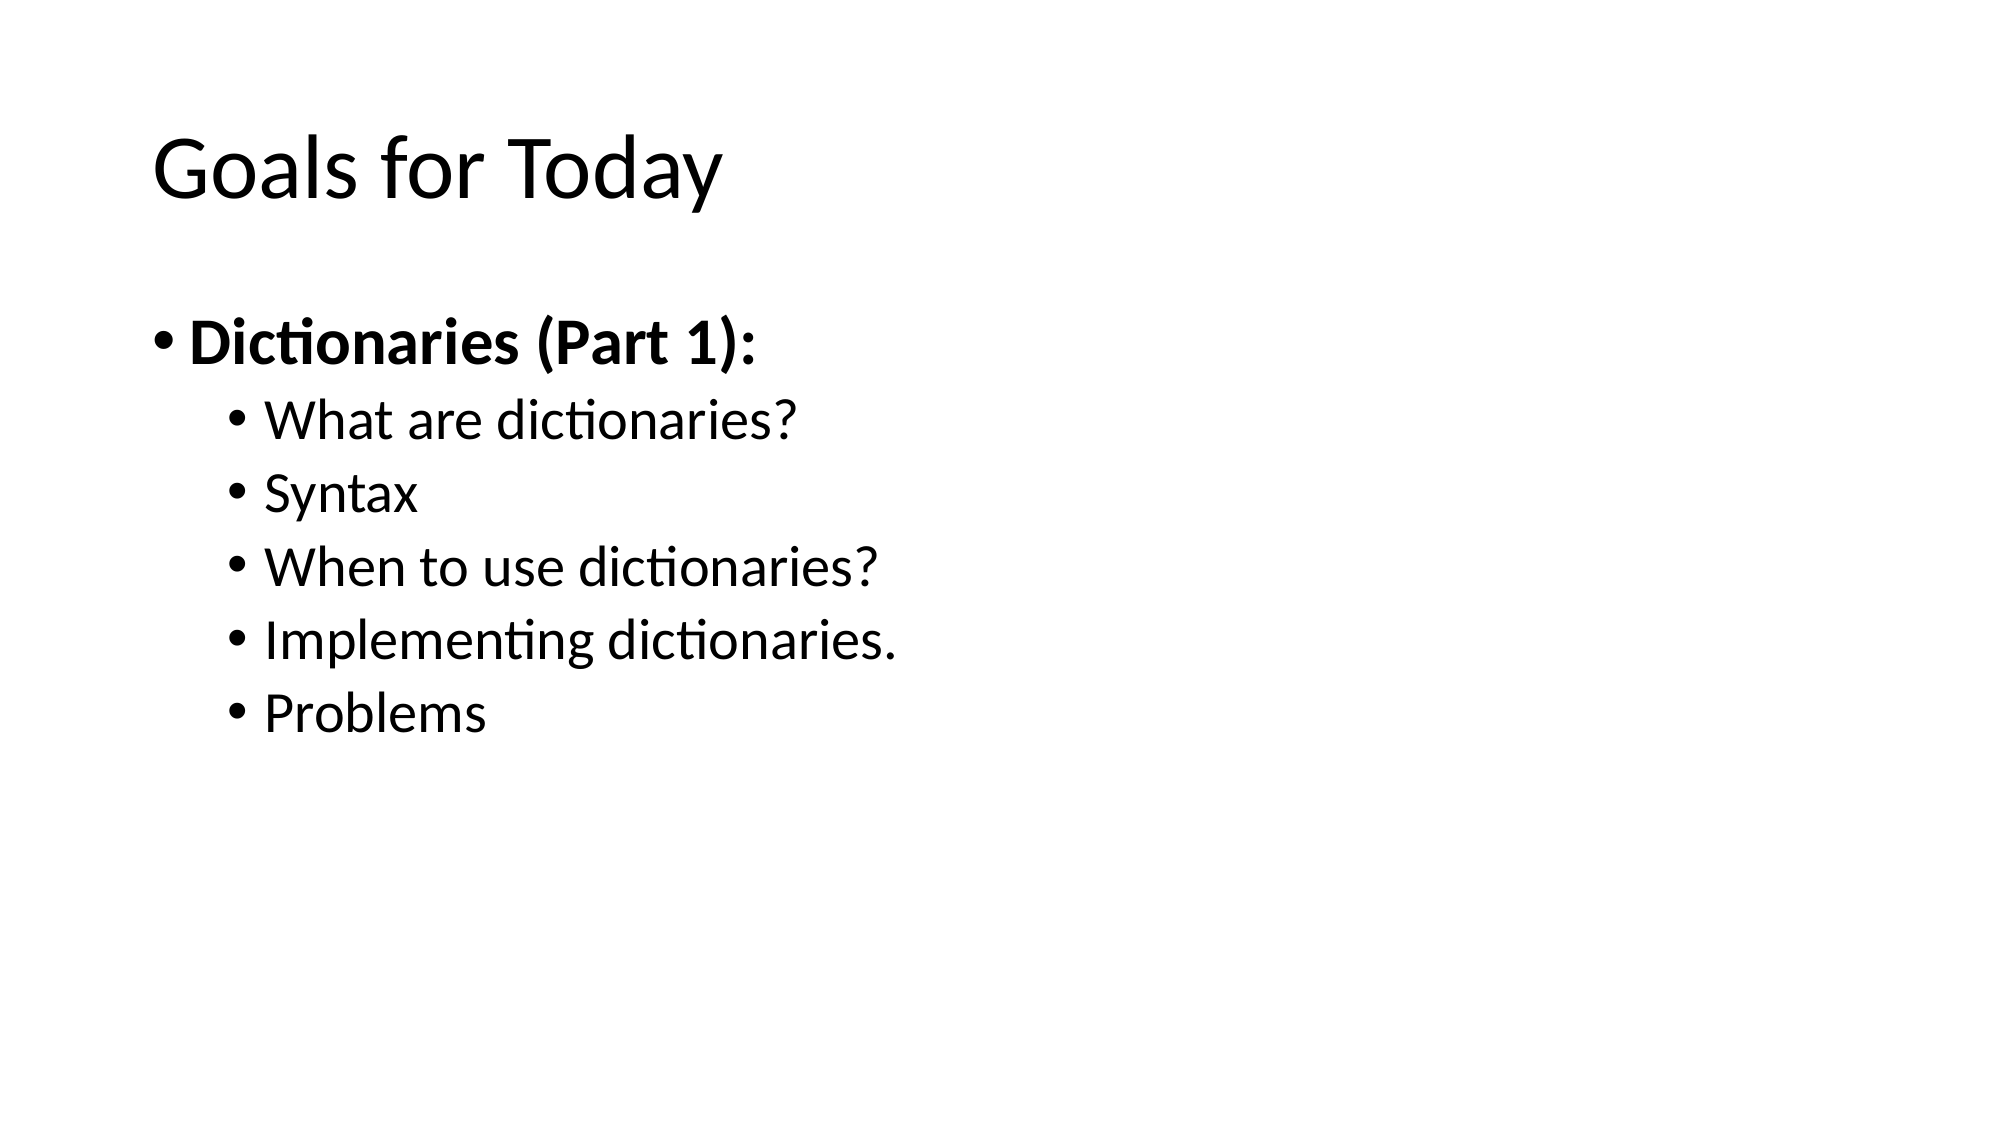

# Goals for Today
Dictionaries (Part 1):
What are dictionaries?
Syntax
When to use dictionaries?
Implementing dictionaries.
Problems